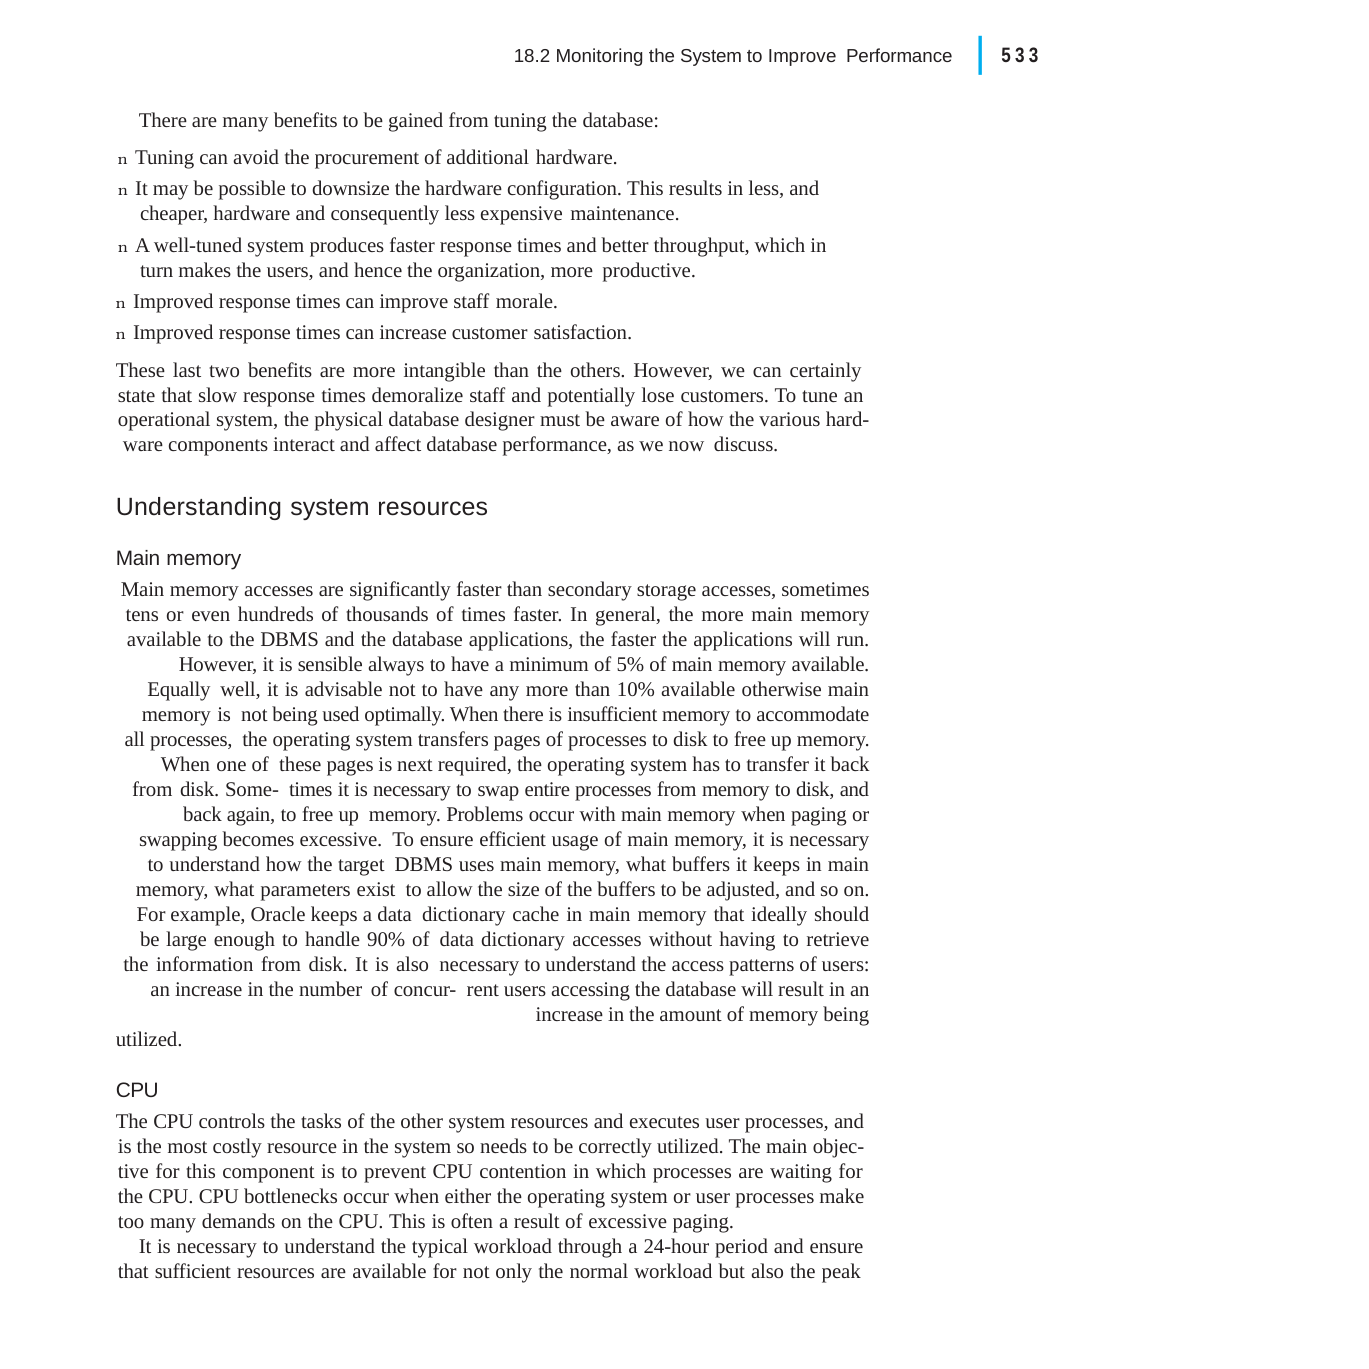

|
533
18.2 Monitoring the System to Improve Performance
There are many benefits to be gained from tuning the database:
n Tuning can avoid the procurement of additional hardware.
n It may be possible to downsize the hardware configuration. This results in less, and  cheaper, hardware and consequently less expensive maintenance.
n A well-tuned system produces faster response times and better throughput, which in  turn makes the users, and hence the organization, more productive.
n Improved response times can improve staff morale.
n Improved response times can increase customer satisfaction.
These last two benefits are more intangible than the others. However, we can certainly  state that slow response times demoralize staff and potentially lose customers. To tune an  operational system, the physical database designer must be aware of how the various hard-  ware components interact and affect database performance, as we now discuss.

Understanding system resources
Main memory
Main memory accesses are significantly faster than secondary storage accesses, sometimes  tens or even hundreds of thousands of times faster. In general, the more main memory  available to the DBMS and the database applications, the faster the applications will run.  However, it is sensible always to have a minimum of 5% of main memory available. Equally  well, it is advisable not to have any more than 10% available otherwise main memory is  not being used optimally. When there is insufficient memory to accommodate all processes,  the operating system transfers pages of processes to disk to free up memory. When one of  these pages is next required, the operating system has to transfer it back from disk. Some-  times it is necessary to swap entire processes from memory to disk, and back again, to free up  memory. Problems occur with main memory when paging or swapping becomes excessive.  To ensure efficient usage of main memory, it is necessary to understand how the target  DBMS uses main memory, what buffers it keeps in main memory, what parameters exist  to allow the size of the buffers to be adjusted, and so on. For example, Oracle keeps a data  dictionary cache in main memory that ideally should be large enough to handle 90% of  data dictionary accesses without having to retrieve the information from disk. It is also  necessary to understand the access patterns of users: an increase in the number of concur-  rent users accessing the database will result in an increase in the amount of memory being
utilized.

CPU
The CPU controls the tasks of the other system resources and executes user processes, and  is the most costly resource in the system so needs to be correctly utilized. The main objec-  tive for this component is to prevent CPU contention in which processes are waiting for  the CPU. CPU bottlenecks occur when either the operating system or user processes make  too many demands on the CPU. This is often a result of excessive paging.
It is necessary to understand the typical workload through a 24-hour period and ensure  that sufficient resources are available for not only the normal workload but also the peak